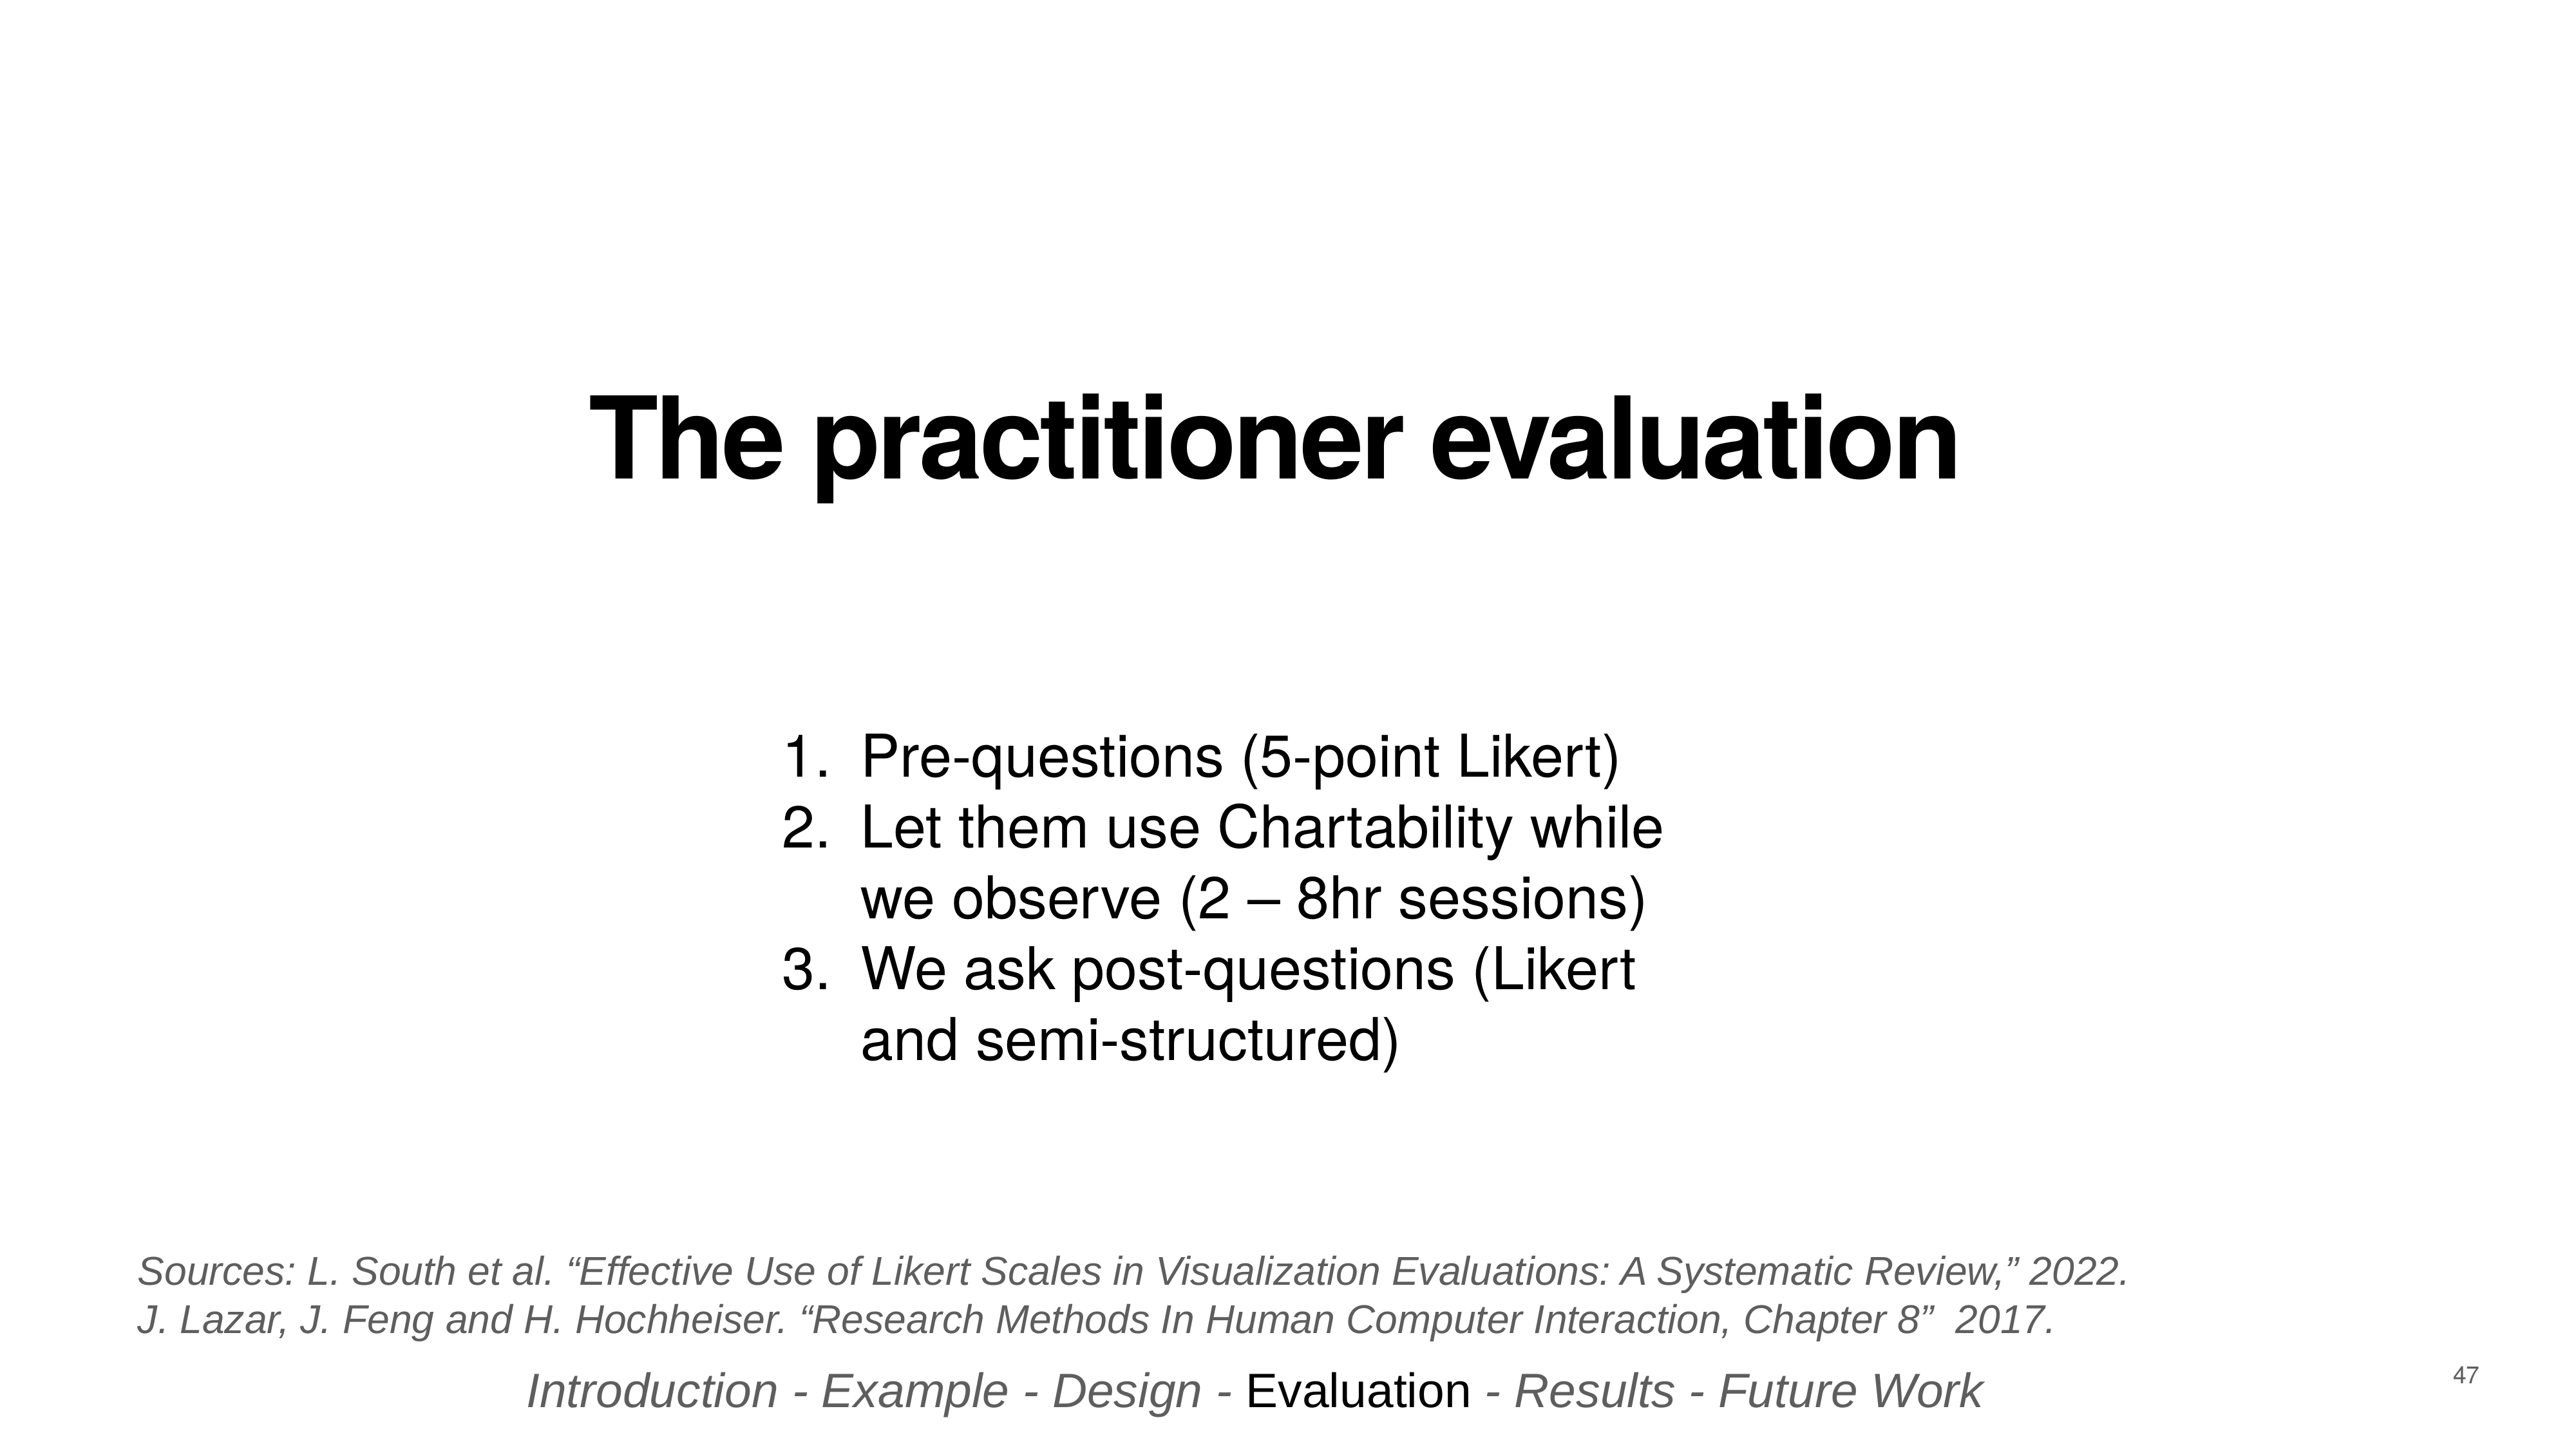

# The practitioner evaluation

Pre-questions (5-point Likert)
Let them use Chartability while we observe (2 – 8hr sessions)
We ask post-questions (Likert and semi-structured)
Sources: L. South et al. “Effective Use of Likert Scales in Visualization Evaluations: A Systematic Review,” 2022.
J. Lazar, J. Feng and H. Hochheiser. “Research Methods In Human Computer Interaction, Chapter 8”  2017.
Introduction - Example - Design - Evaluation - Results - Future Work
47